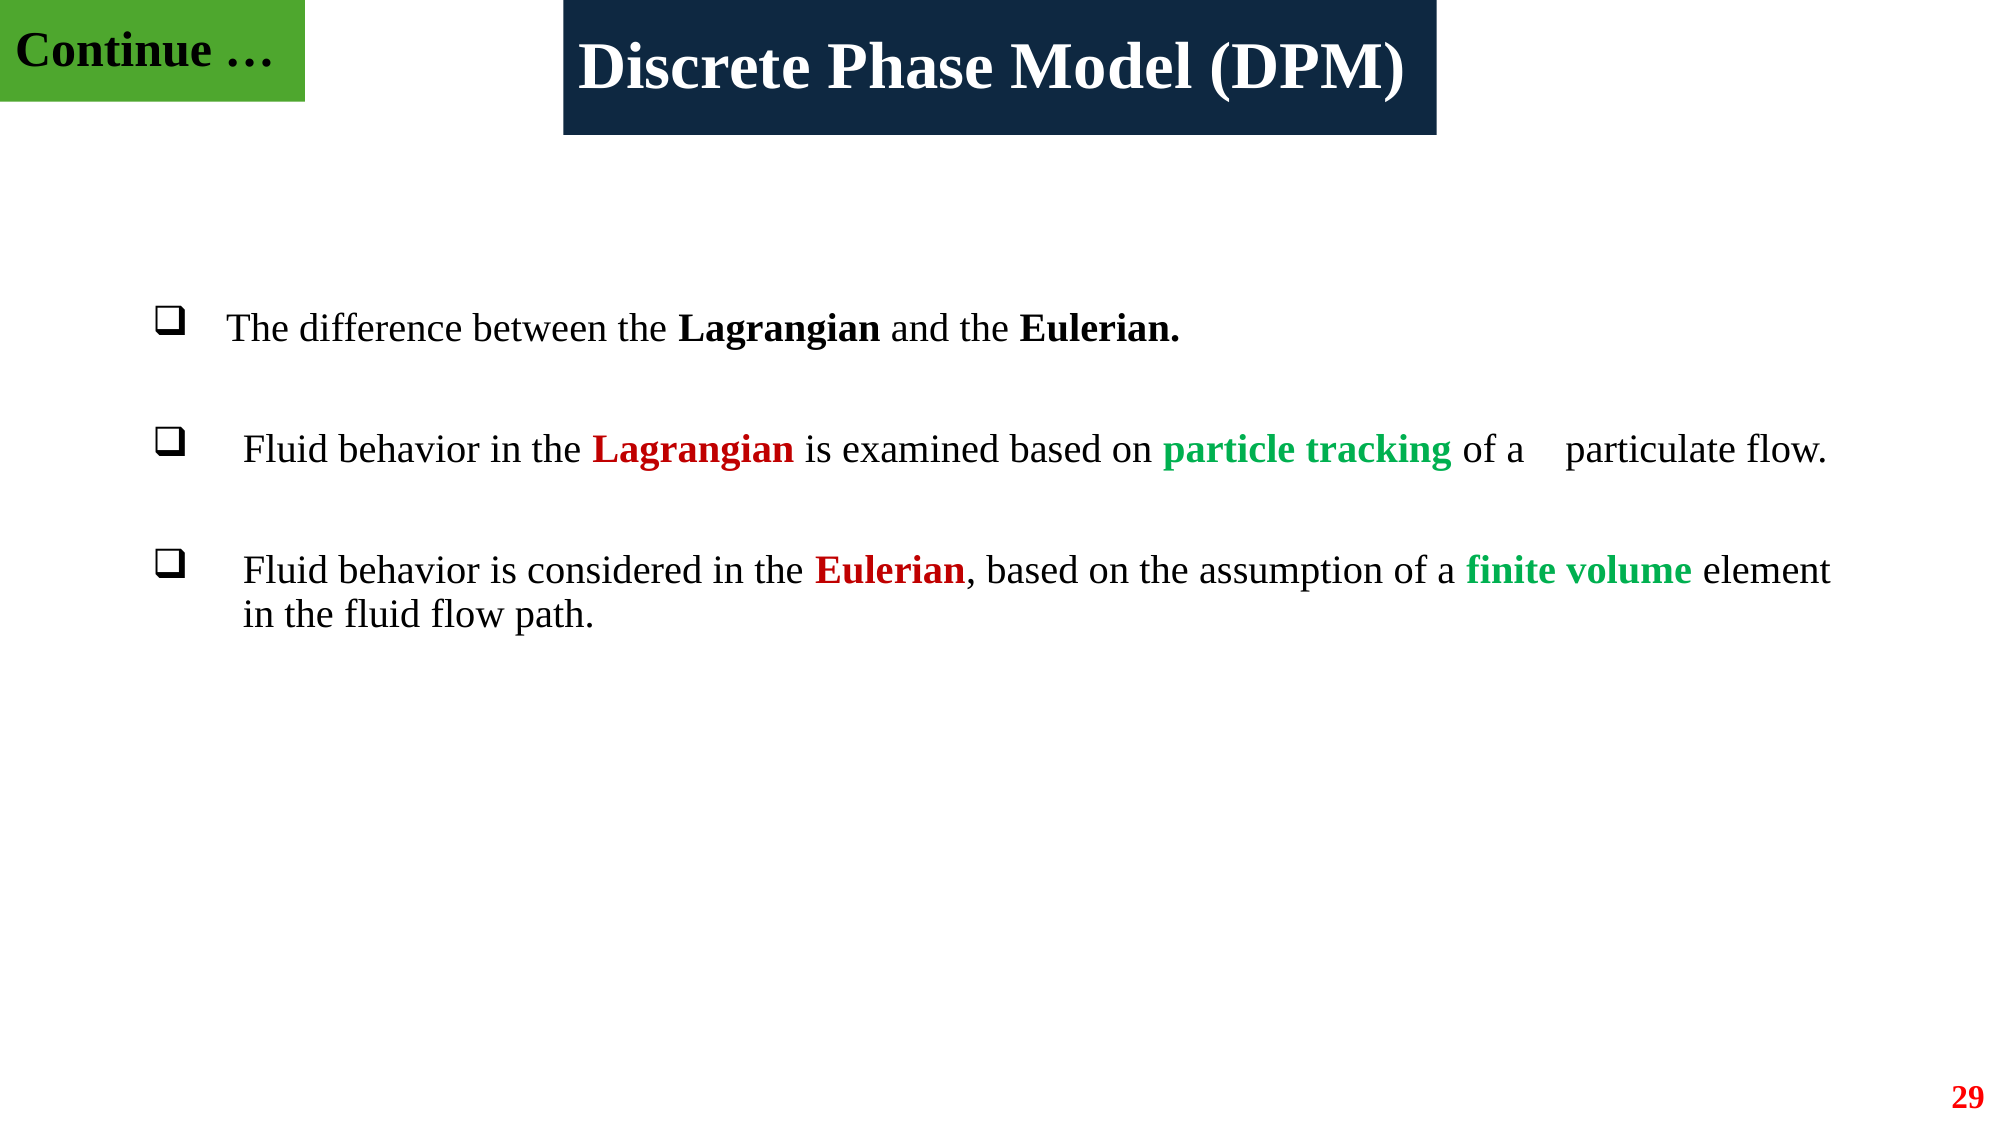

Continue …
Discrete Phase Model (DPM)
    The difference between the Lagrangian and the Eulerian.

Fluid behavior in the Lagrangian is examined based on particle tracking of a    particulate flow.

Fluid behavior is considered in the Eulerian, based on the assumption of a finite volume element in the fluid flow path.

29